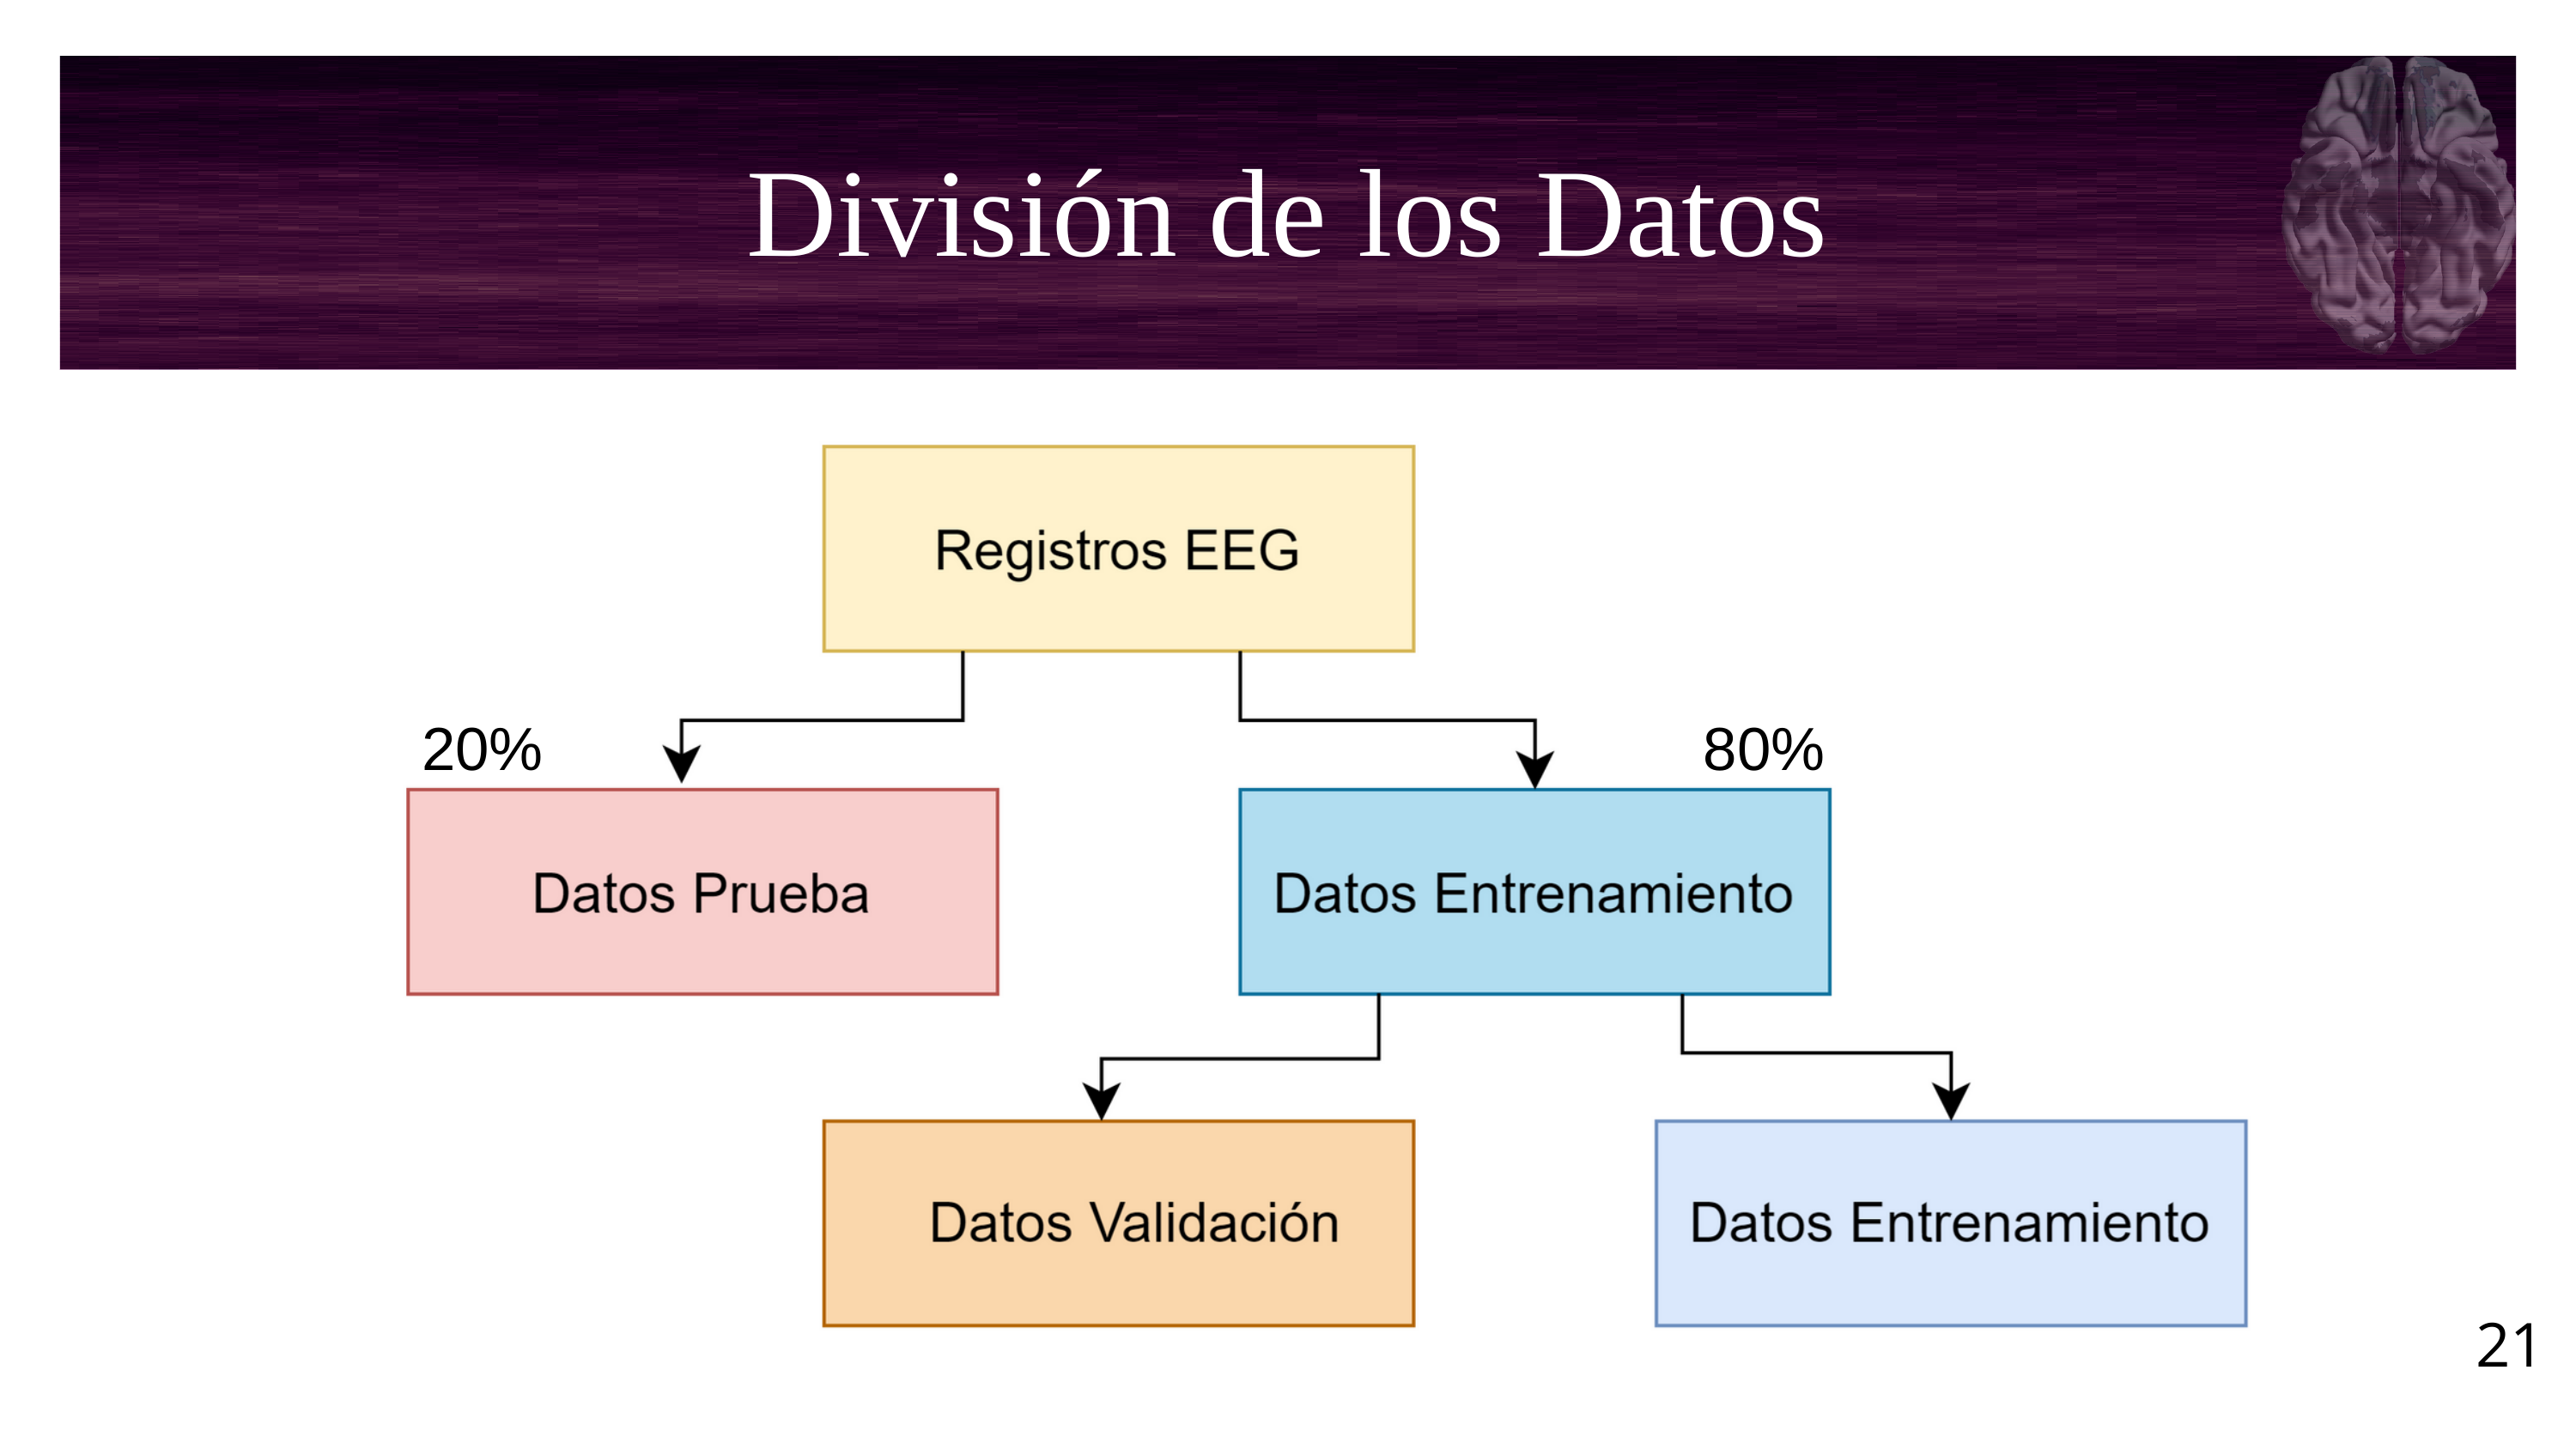

División de los Datos

20%
80%
21